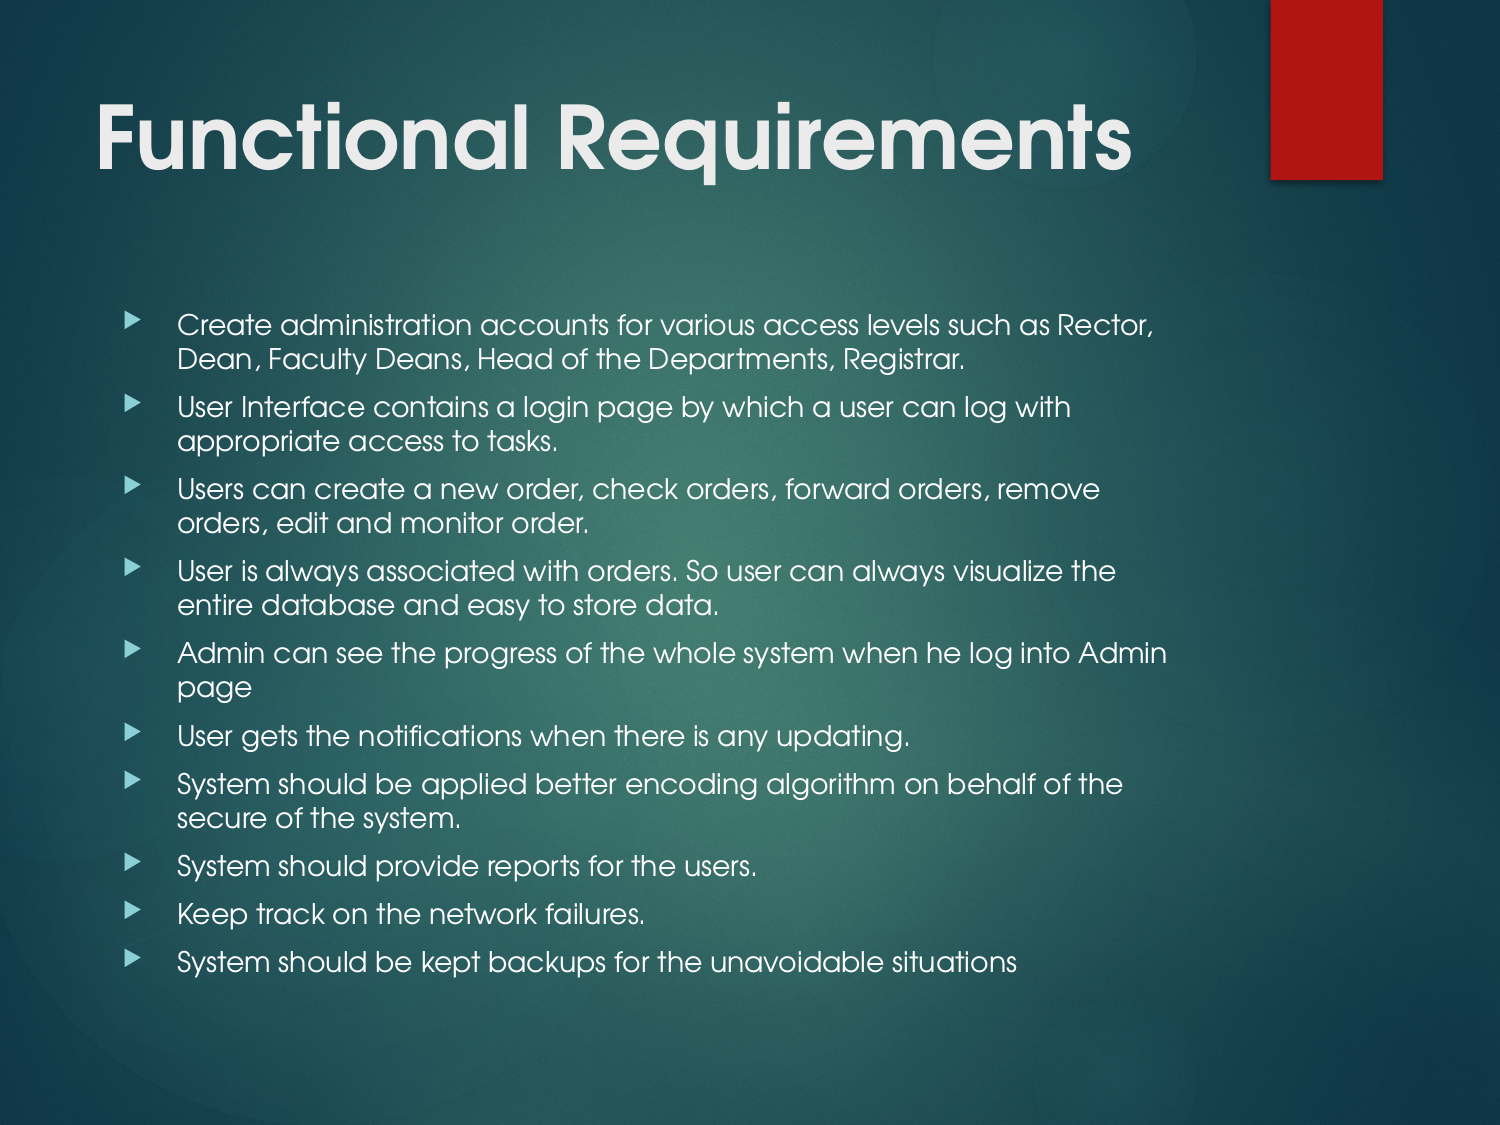

# Functional Requirements
Create administration accounts for various access levels such as Rector, Dean, Faculty Deans, Head of the Departments, Registrar.
User Interface contains a login page by which a user can log with appropriate access to tasks.
Users can create a new order, check orders, forward orders, remove orders, edit and monitor order.
User is always associated with orders. So user can always visualize the entire database and easy to store data.
Admin can see the progress of the whole system when he log into Admin page
User gets the notifications when there is any updating.
System should be applied better encoding algorithm on behalf of the secure of the system.
System should provide reports for the users.
Keep track on the network failures.
System should be kept backups for the unavoidable situations